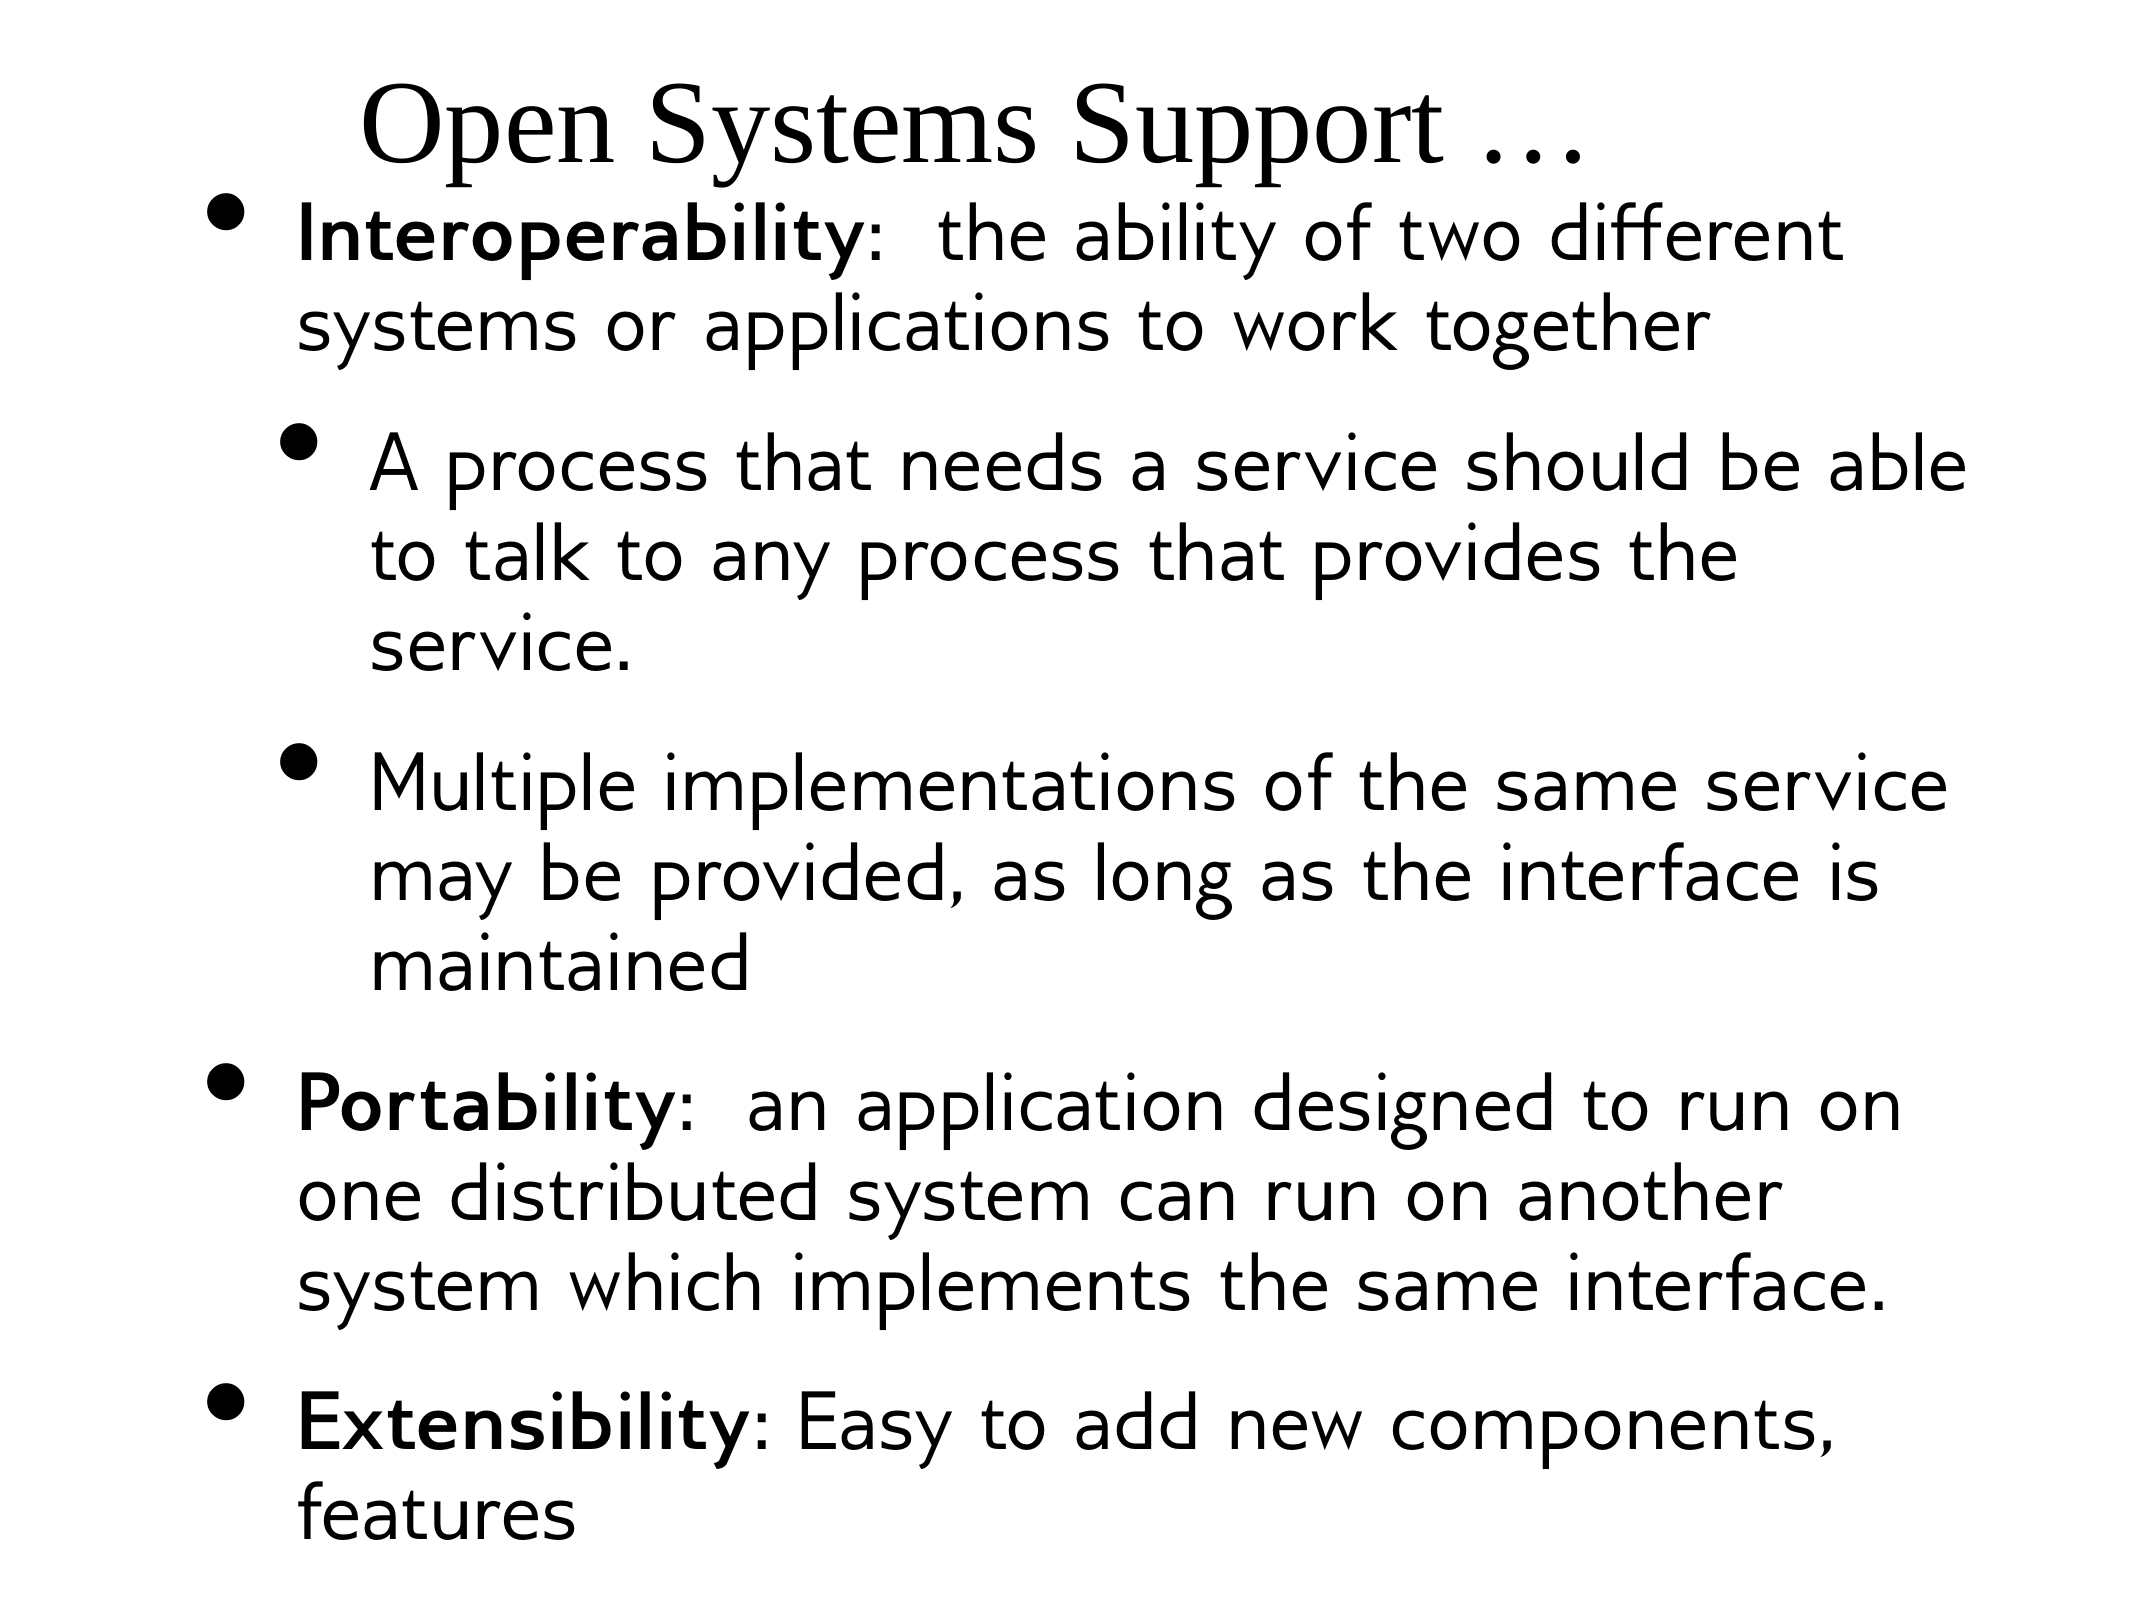

Open Systems Support …
Interoperability:  the ability of two different systems or applications to work together
A process that needs a service should be able to talk to any process that provides the service.
Multiple implementations of the same service may be provided, as long as the interface is maintained
Portability:  an application designed to run on one distributed system can run on another system which implements the same interface.
Extensibility: Easy to add new components, features